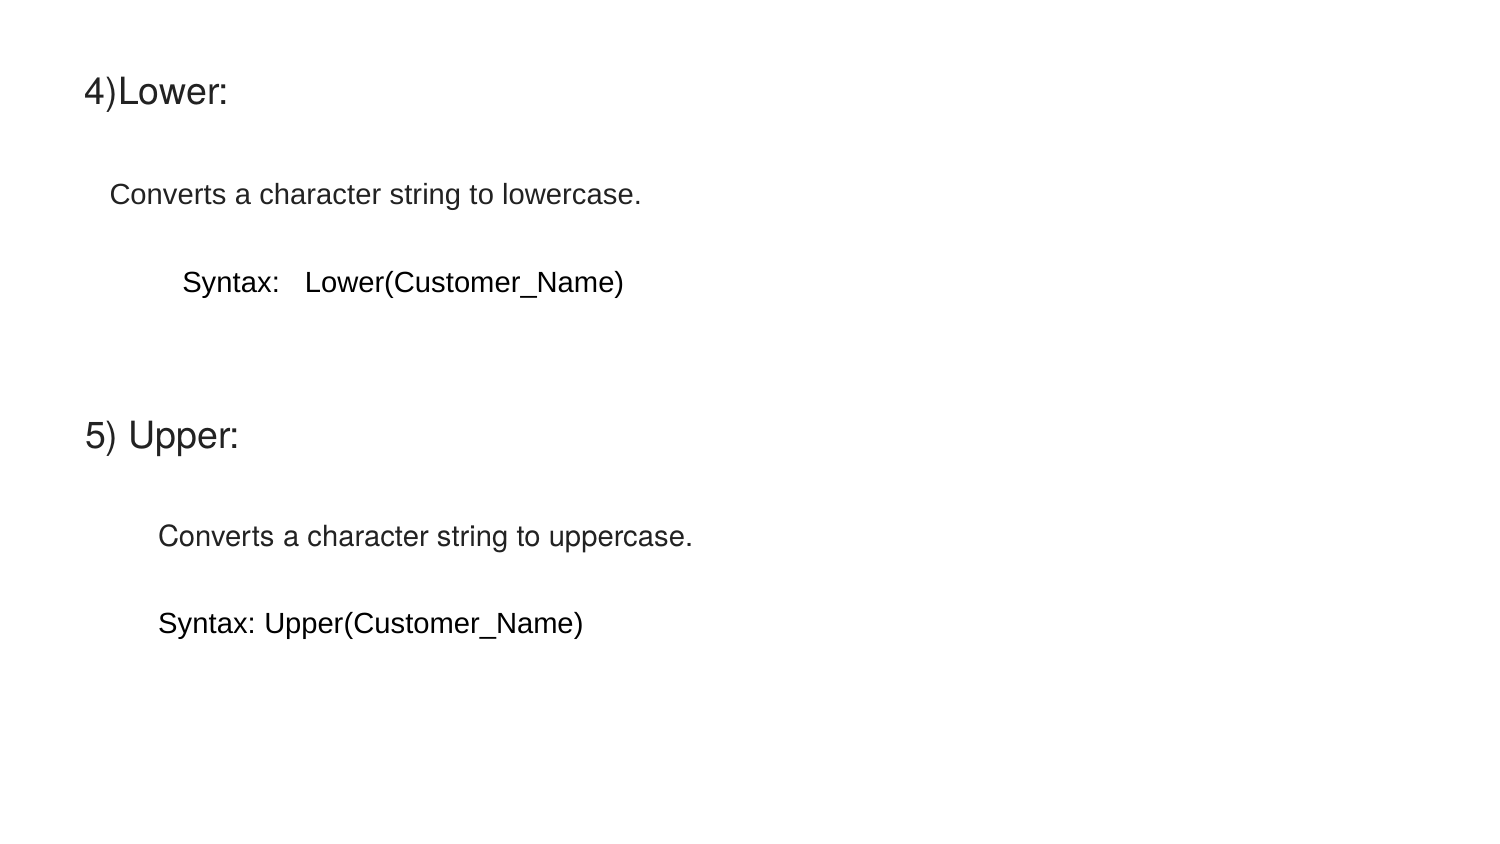

4)Lower:

Converts a character string to lowercase.
Syntax:   Lower(Customer_Name)
5) Upper:
Converts a character string to uppercase.
Syntax: Upper(Customer_Name)